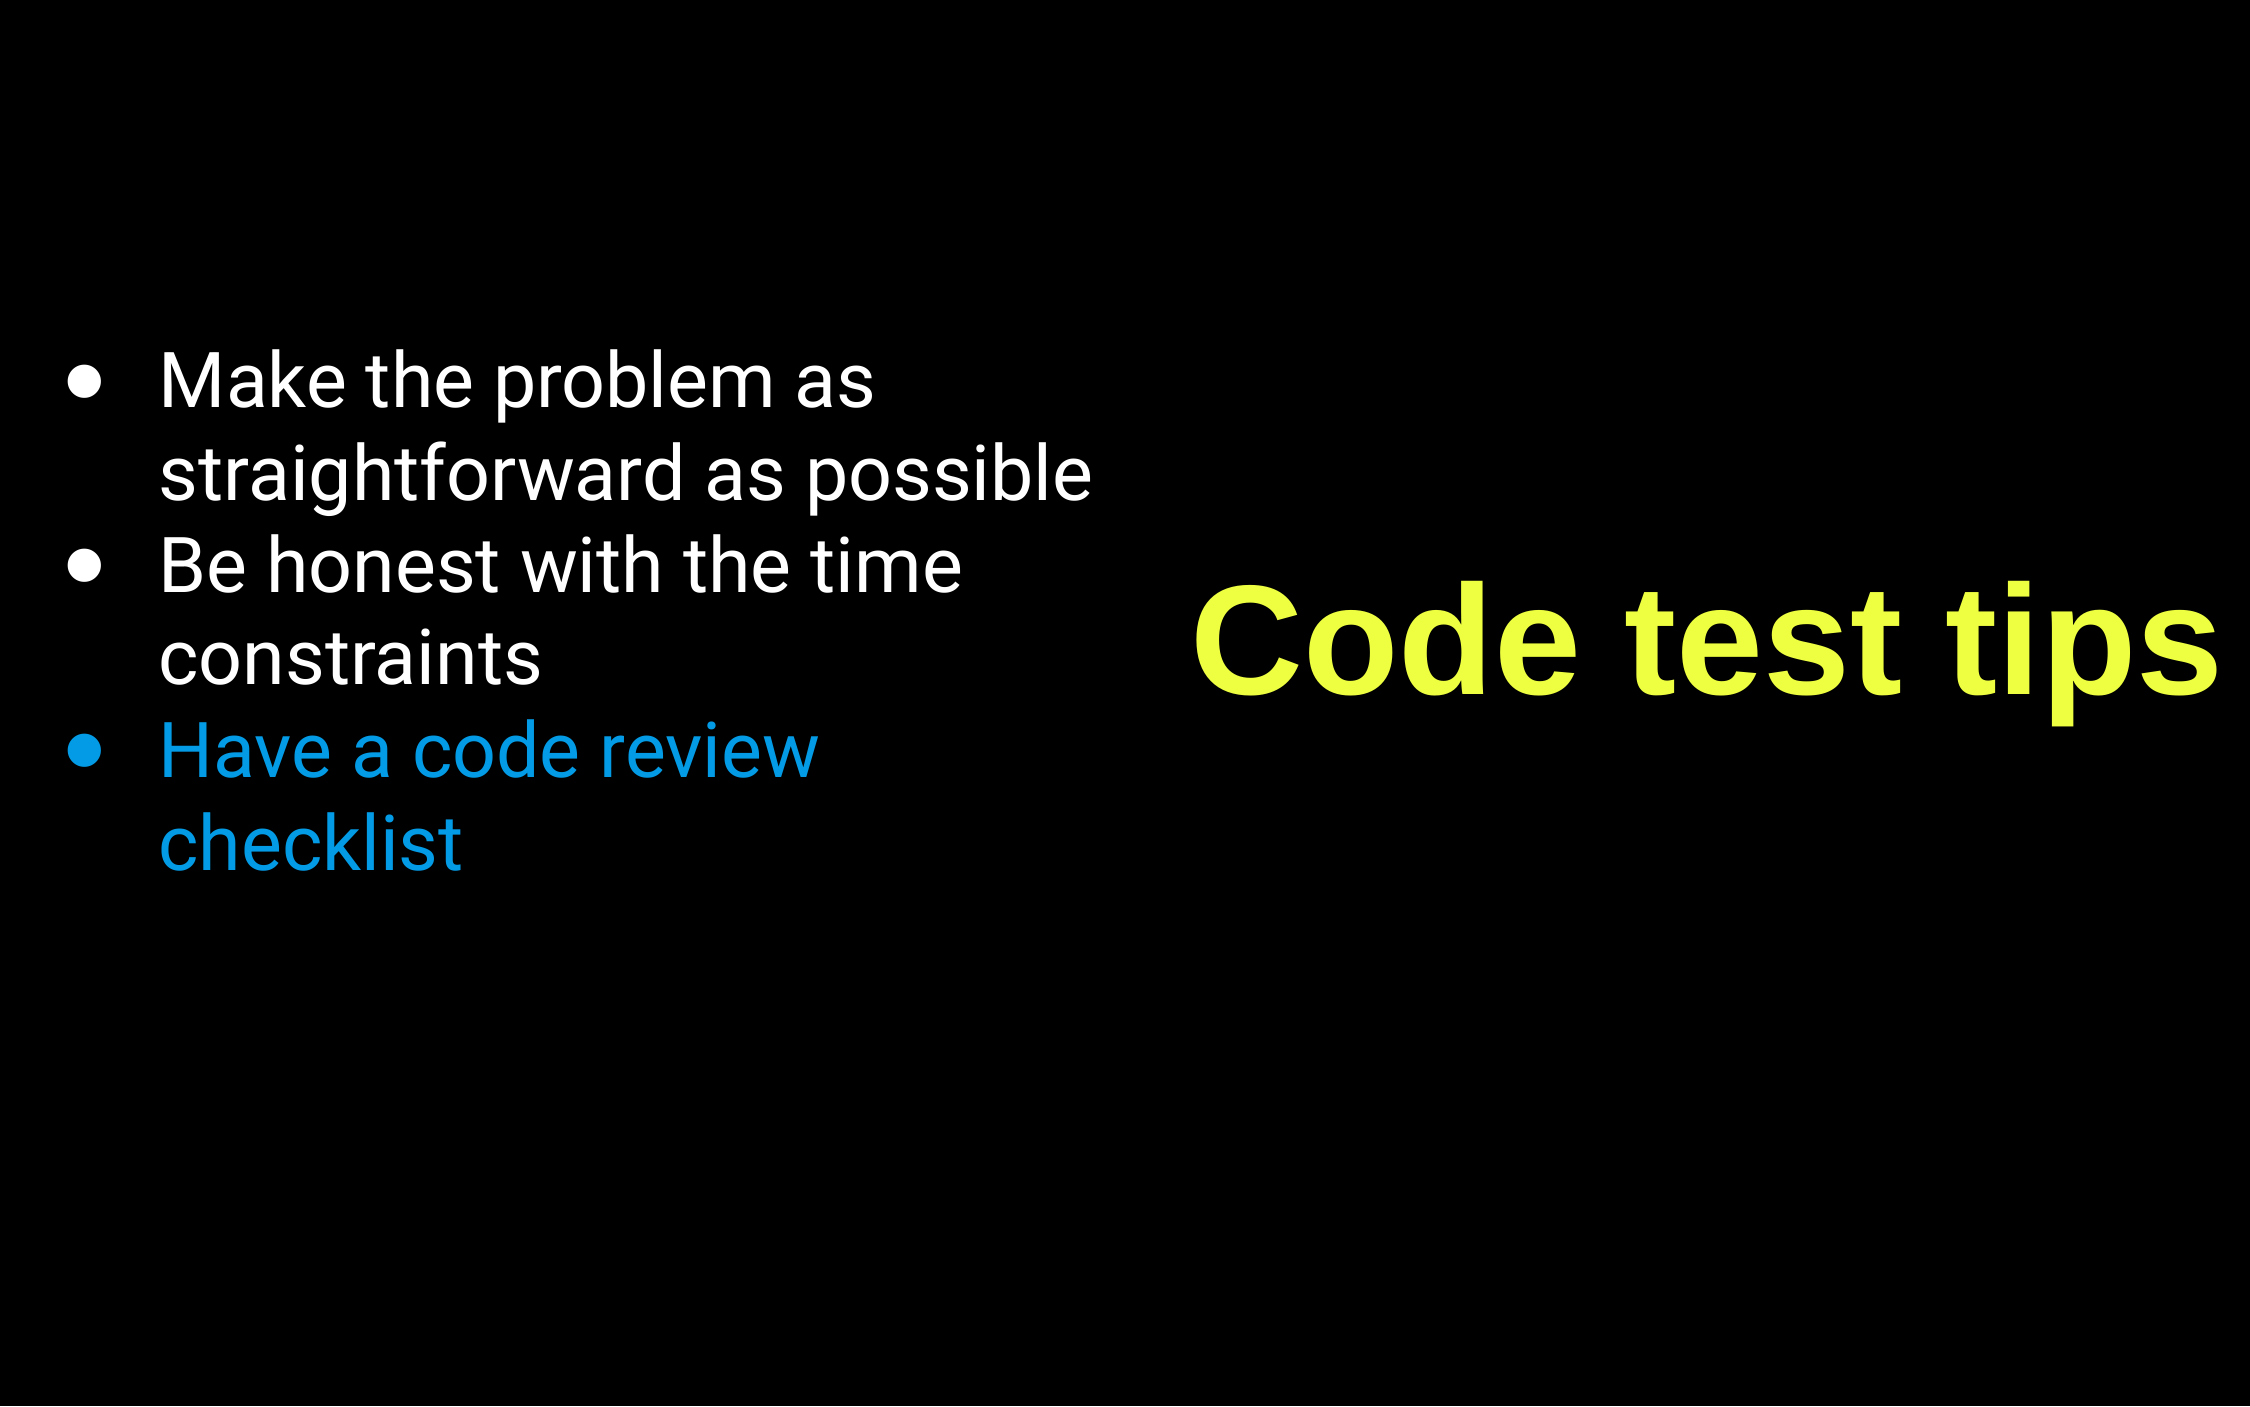

Make the problem as straightforward as possible
Be honest with the time constraints
Have a code review checklist

Code test tips